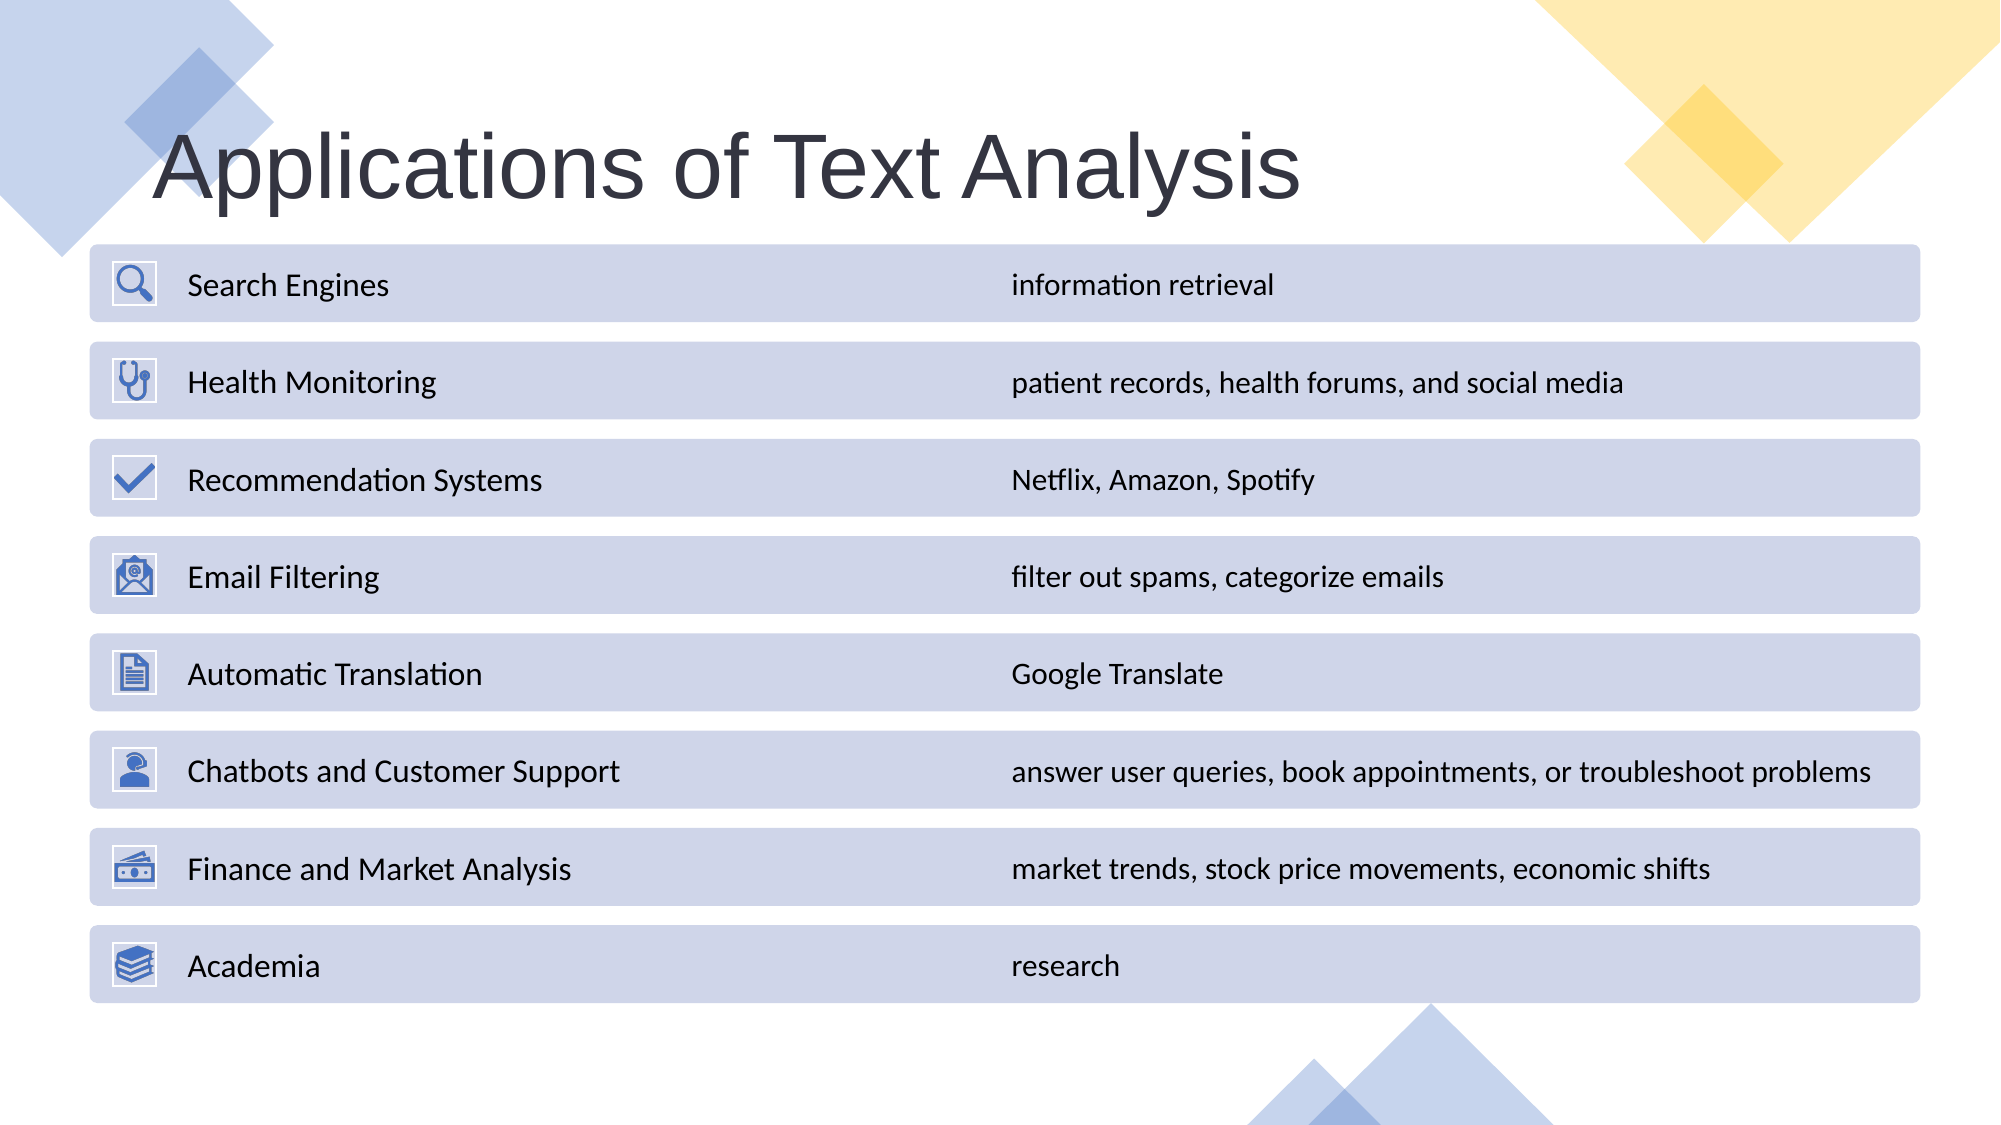

# Applications of Text Analysis

Search Engines
information retrieval
Health Monitoring
patient records, health forums, and social media
Recommendation Systems
Netflix, Amazon, Spotify
Email Filtering
filter out spams, categorize emails
Automatic Translation
Google Translate
Chatbots and Customer Support
answer user queries, book appointments, or troubleshoot problems
Finance and Market Analysis
market trends, stock price movements, economic shifts
Academia
research